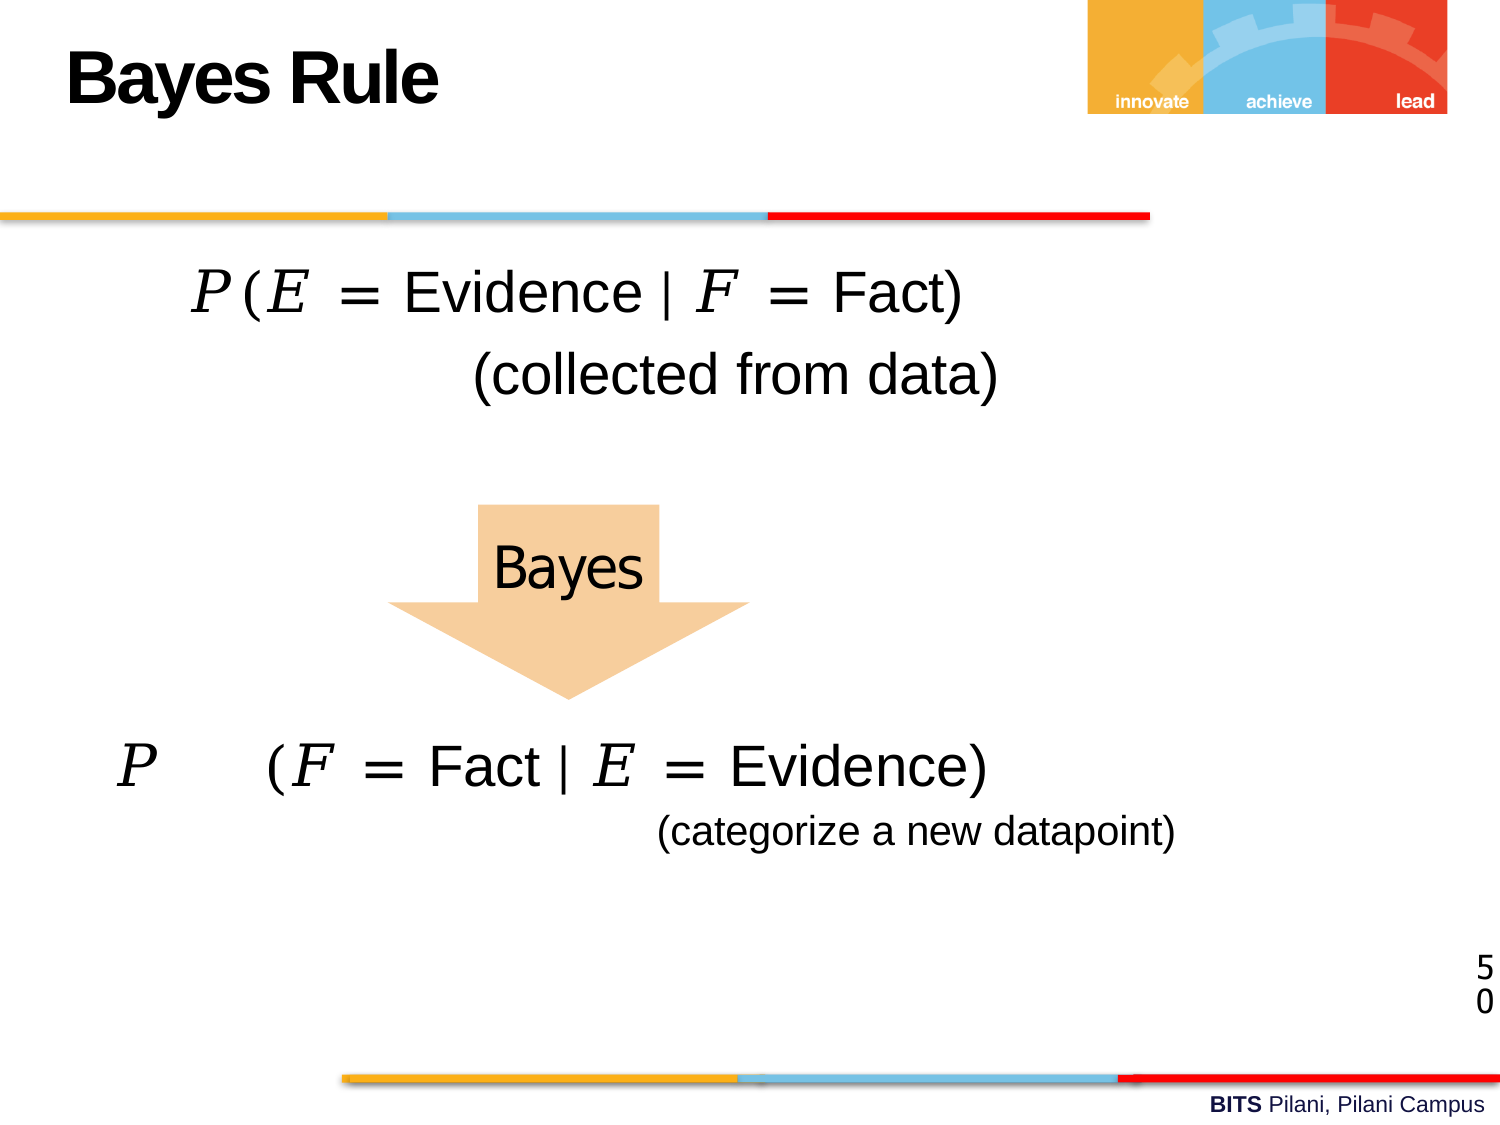

Bayes Rule

𝑃	(𝐸 = Evidence | 𝐹 = Fact)
(collected from data)

Bayes
𝑃	(𝐹 = Fact | 𝐸 = Evidence)
                       (categorize a new datapoint)
50